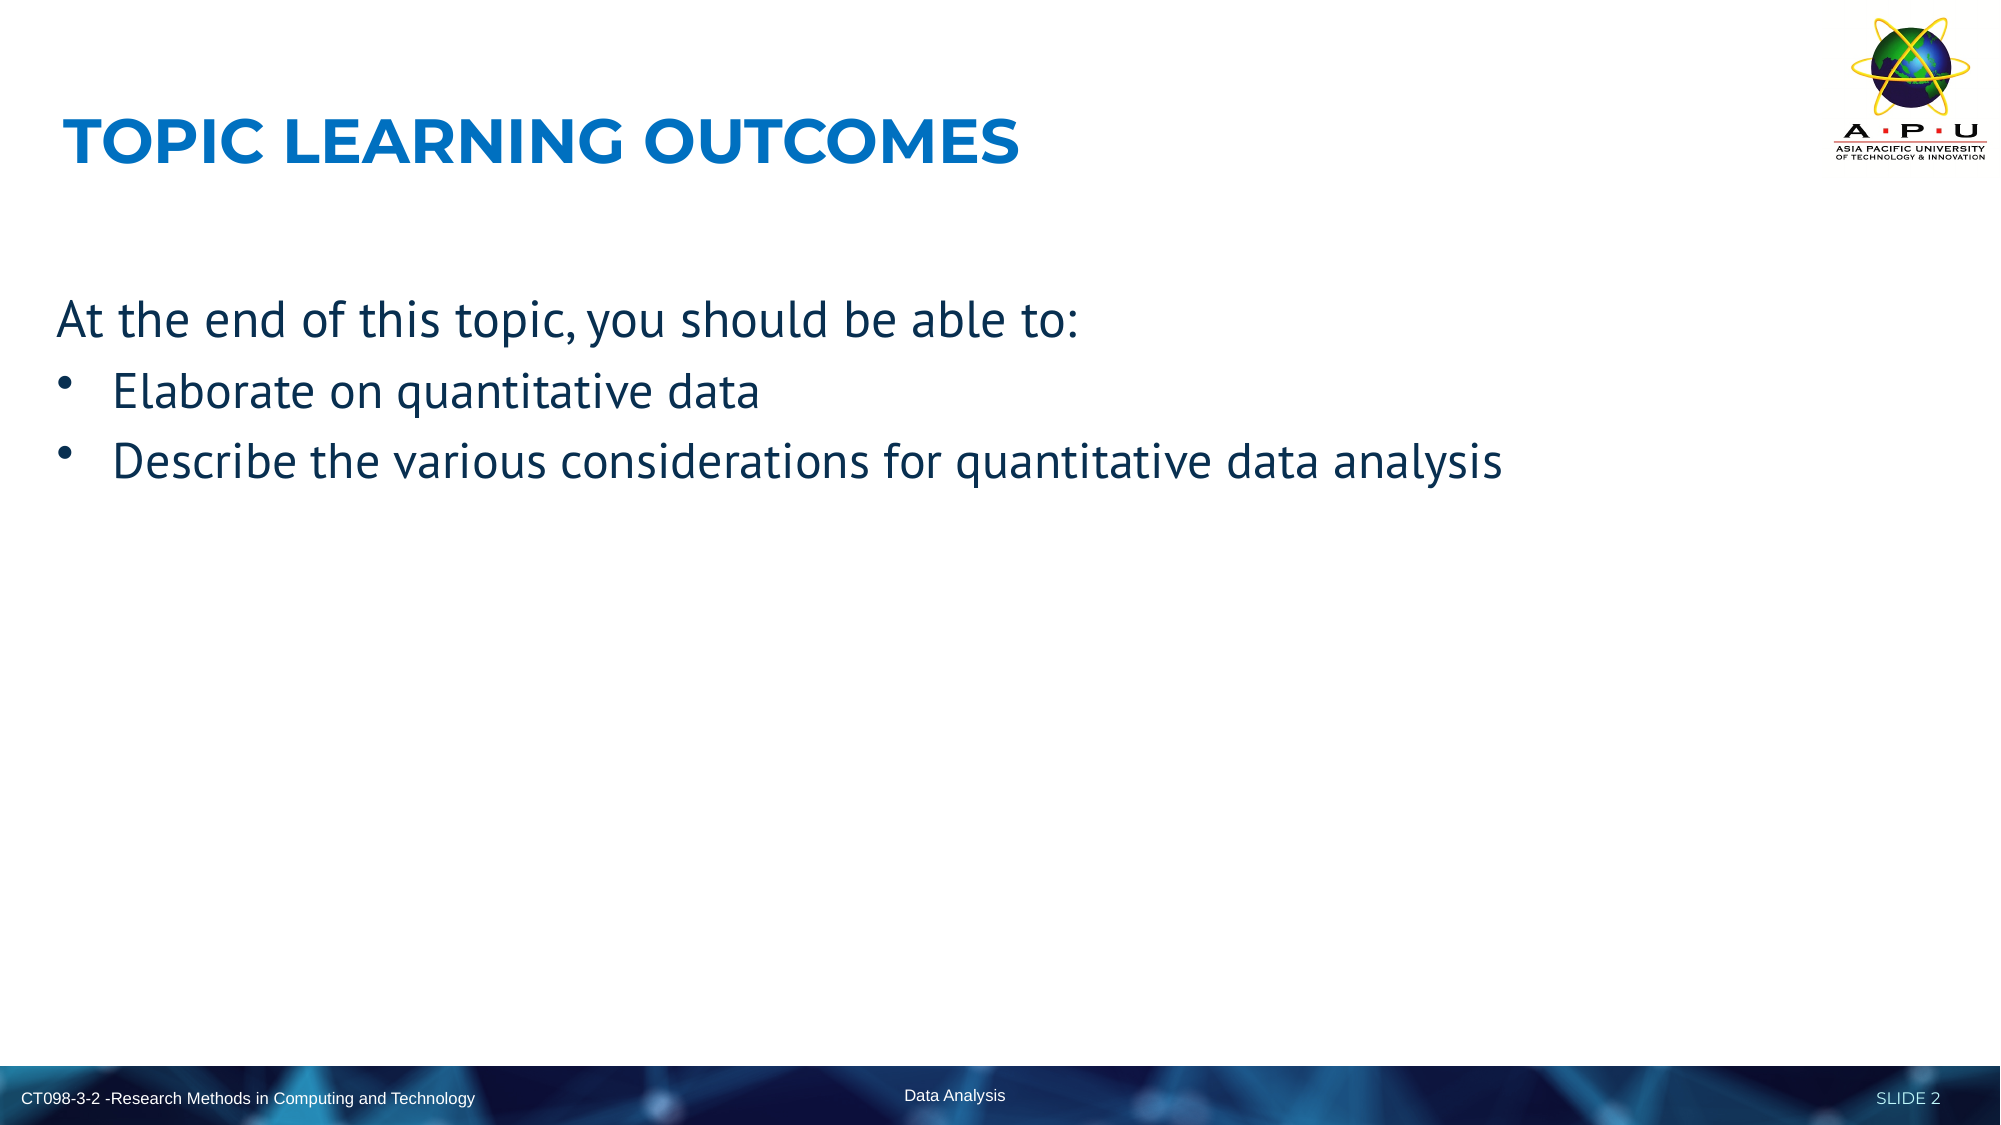

# TOPIC LEARNING OUTCOMES
At the end of this topic, you should be able to:
Elaborate on quantitative data
Describe the various considerations for quantitative data analysis